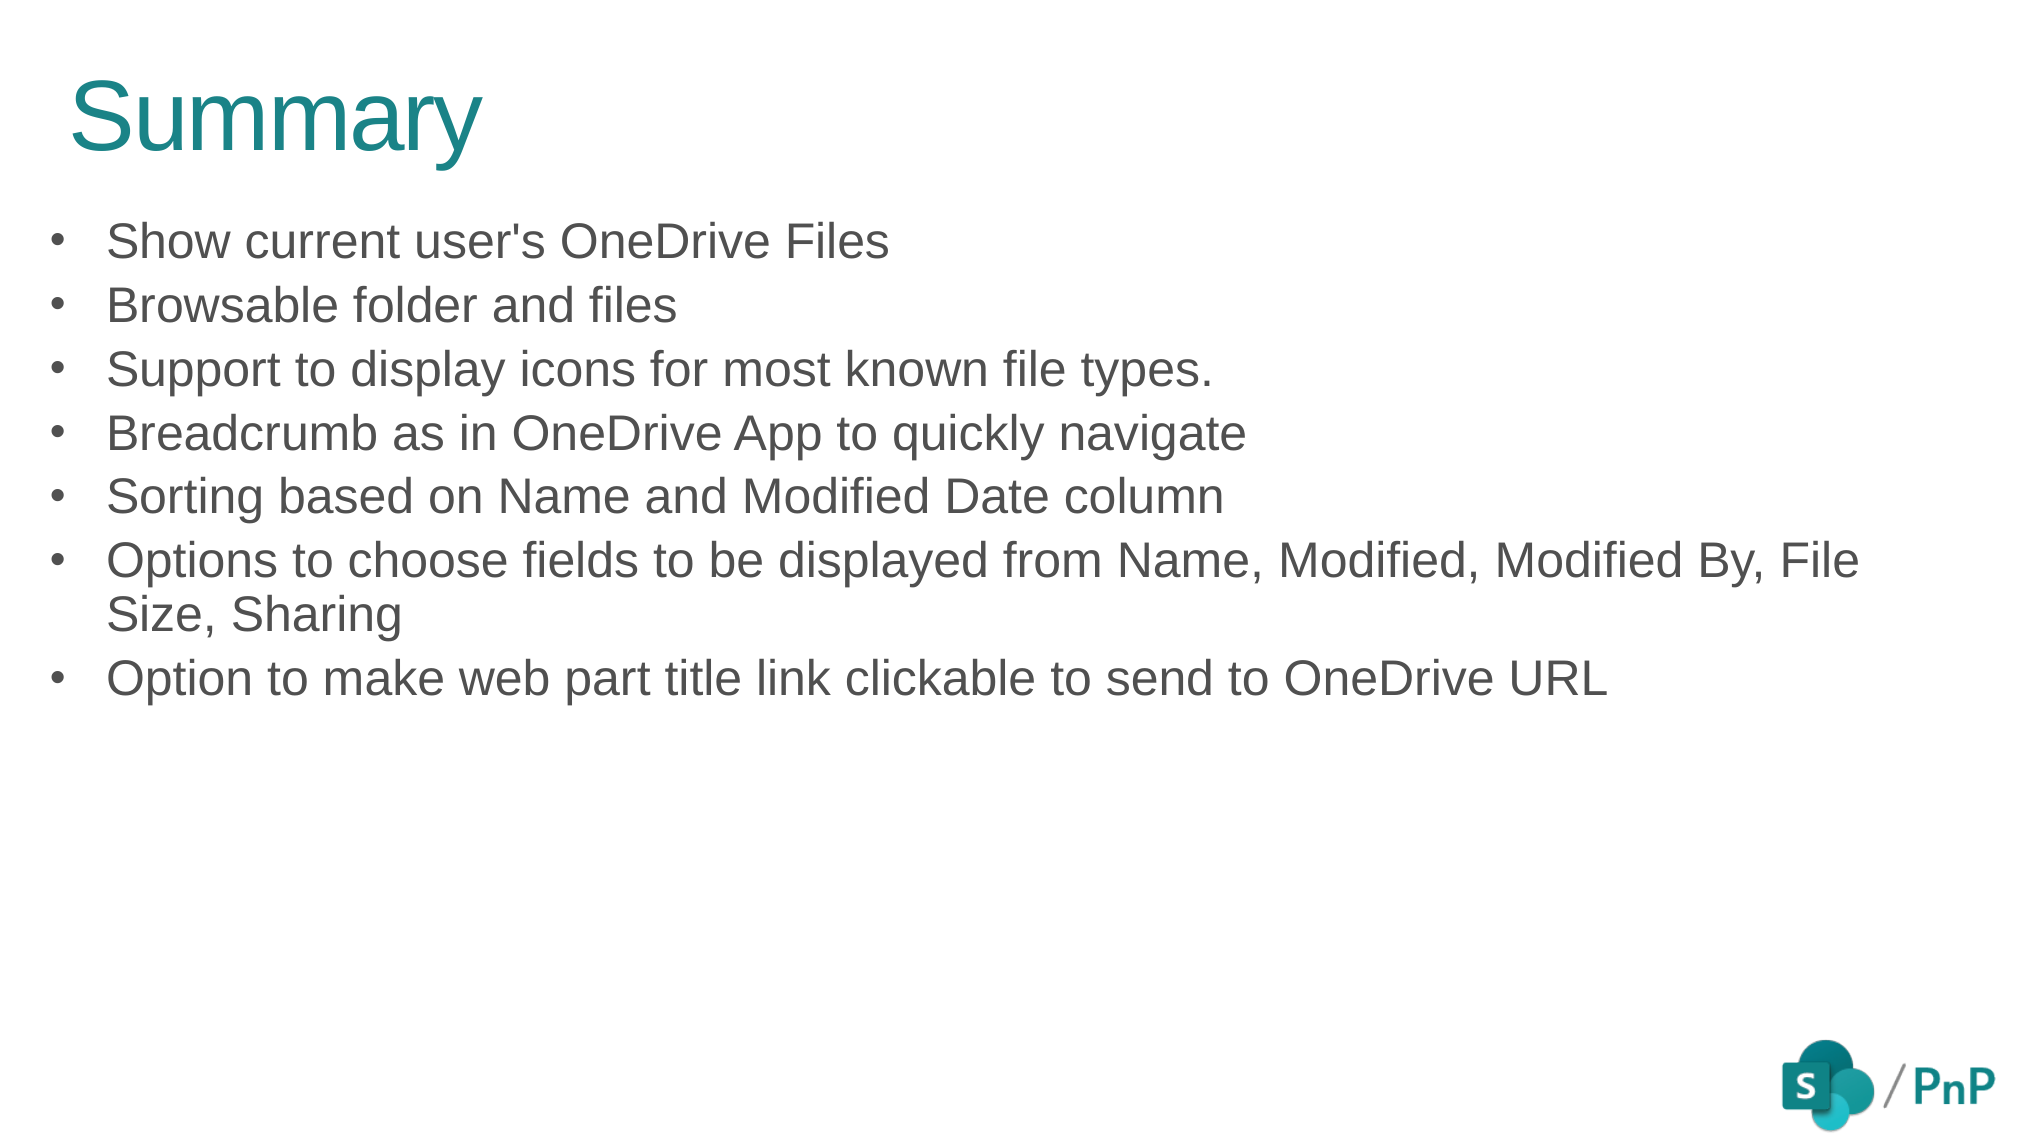

# Summary
Show current user's OneDrive Files
Browsable folder and files
Support to display icons for most known file types.
Breadcrumb as in OneDrive App to quickly navigate
Sorting based on Name and Modified Date column
Options to choose fields to be displayed from Name, Modified, Modified By, File Size, Sharing
Option to make web part title link clickable to send to OneDrive URL